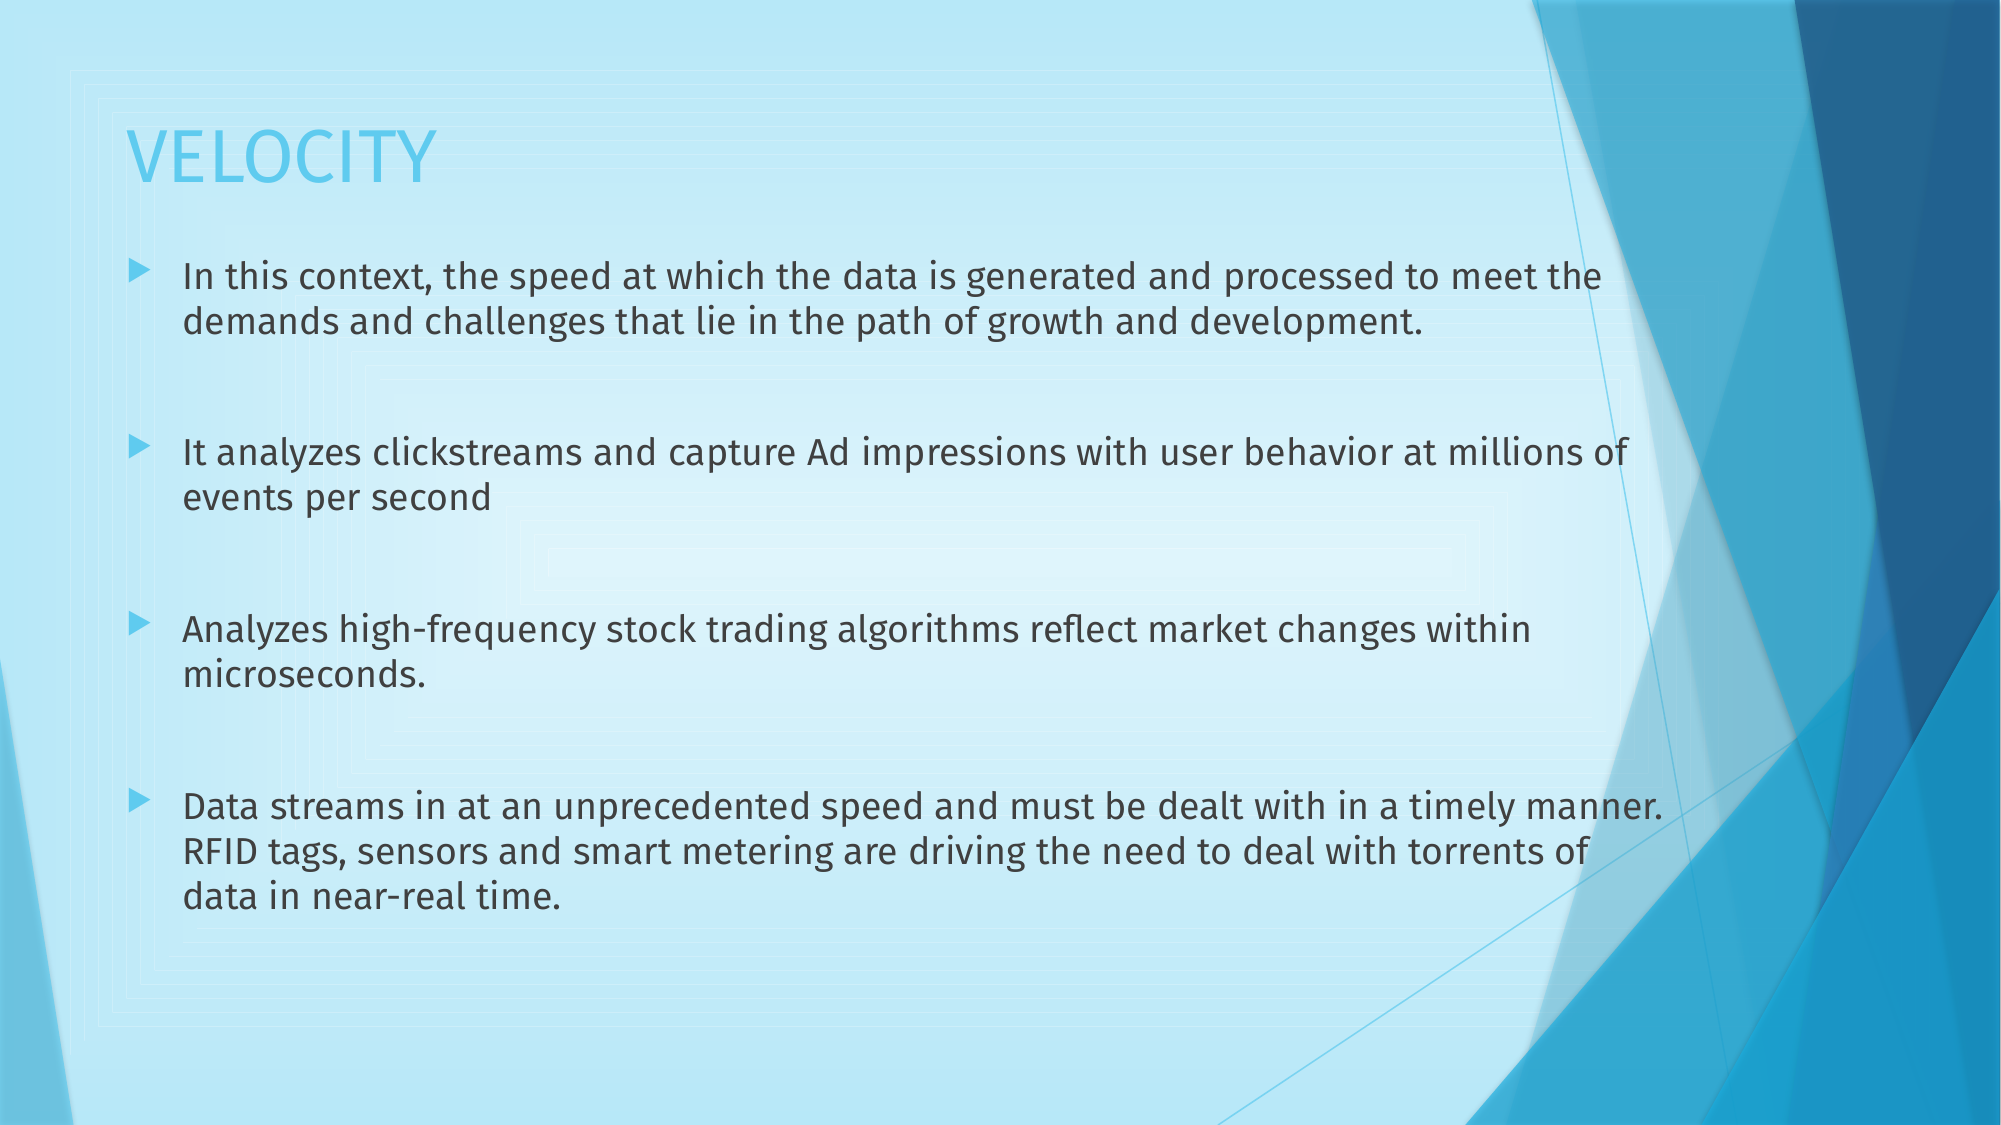

# VELOCITY
In this context, the speed at which the data is generated and processed to meet the demands and challenges that lie in the path of growth and development.

It analyzes clickstreams and capture Ad impressions with user behavior at millions of events per second

Analyzes high-frequency stock trading algorithms reflect market changes within microseconds.

Data streams in at an unprecedented speed and must be dealt with in a timely manner. RFID tags, sensors and smart metering are driving the need to deal with torrents of data in near-real time.